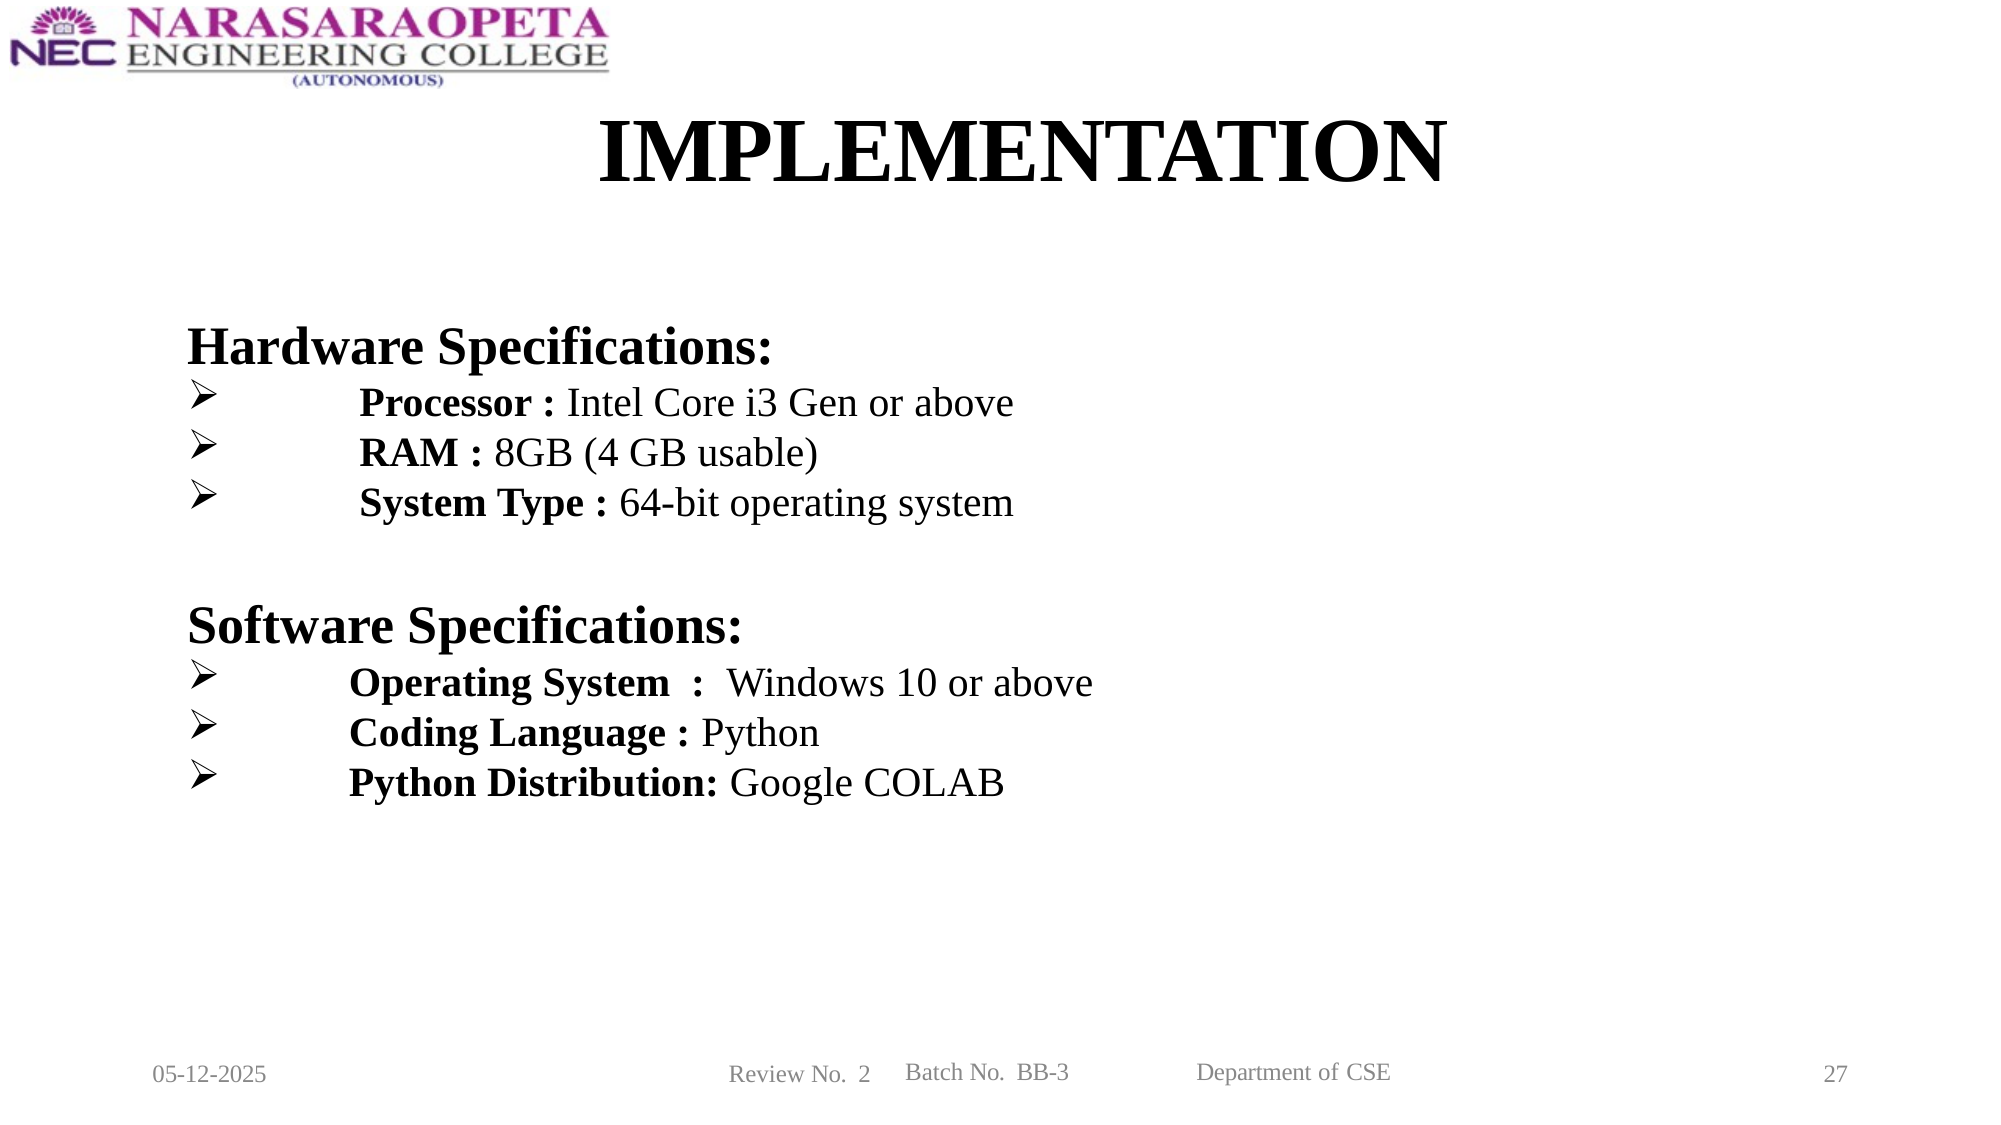

# IMPLEMENTATION
Hardware Specifications:
           Processor : Intel Core i3 Gen or above
           RAM : 8GB (4 GB usable)
           System Type : 64-bit operating system

Software Specifications:
          Operating System  :  Windows 10 or above
          Coding Language : Python
          Python Distribution: Google COLAB

Batch No.  BB-3
Department of CSE
05-12-2025

Review No.  2
27